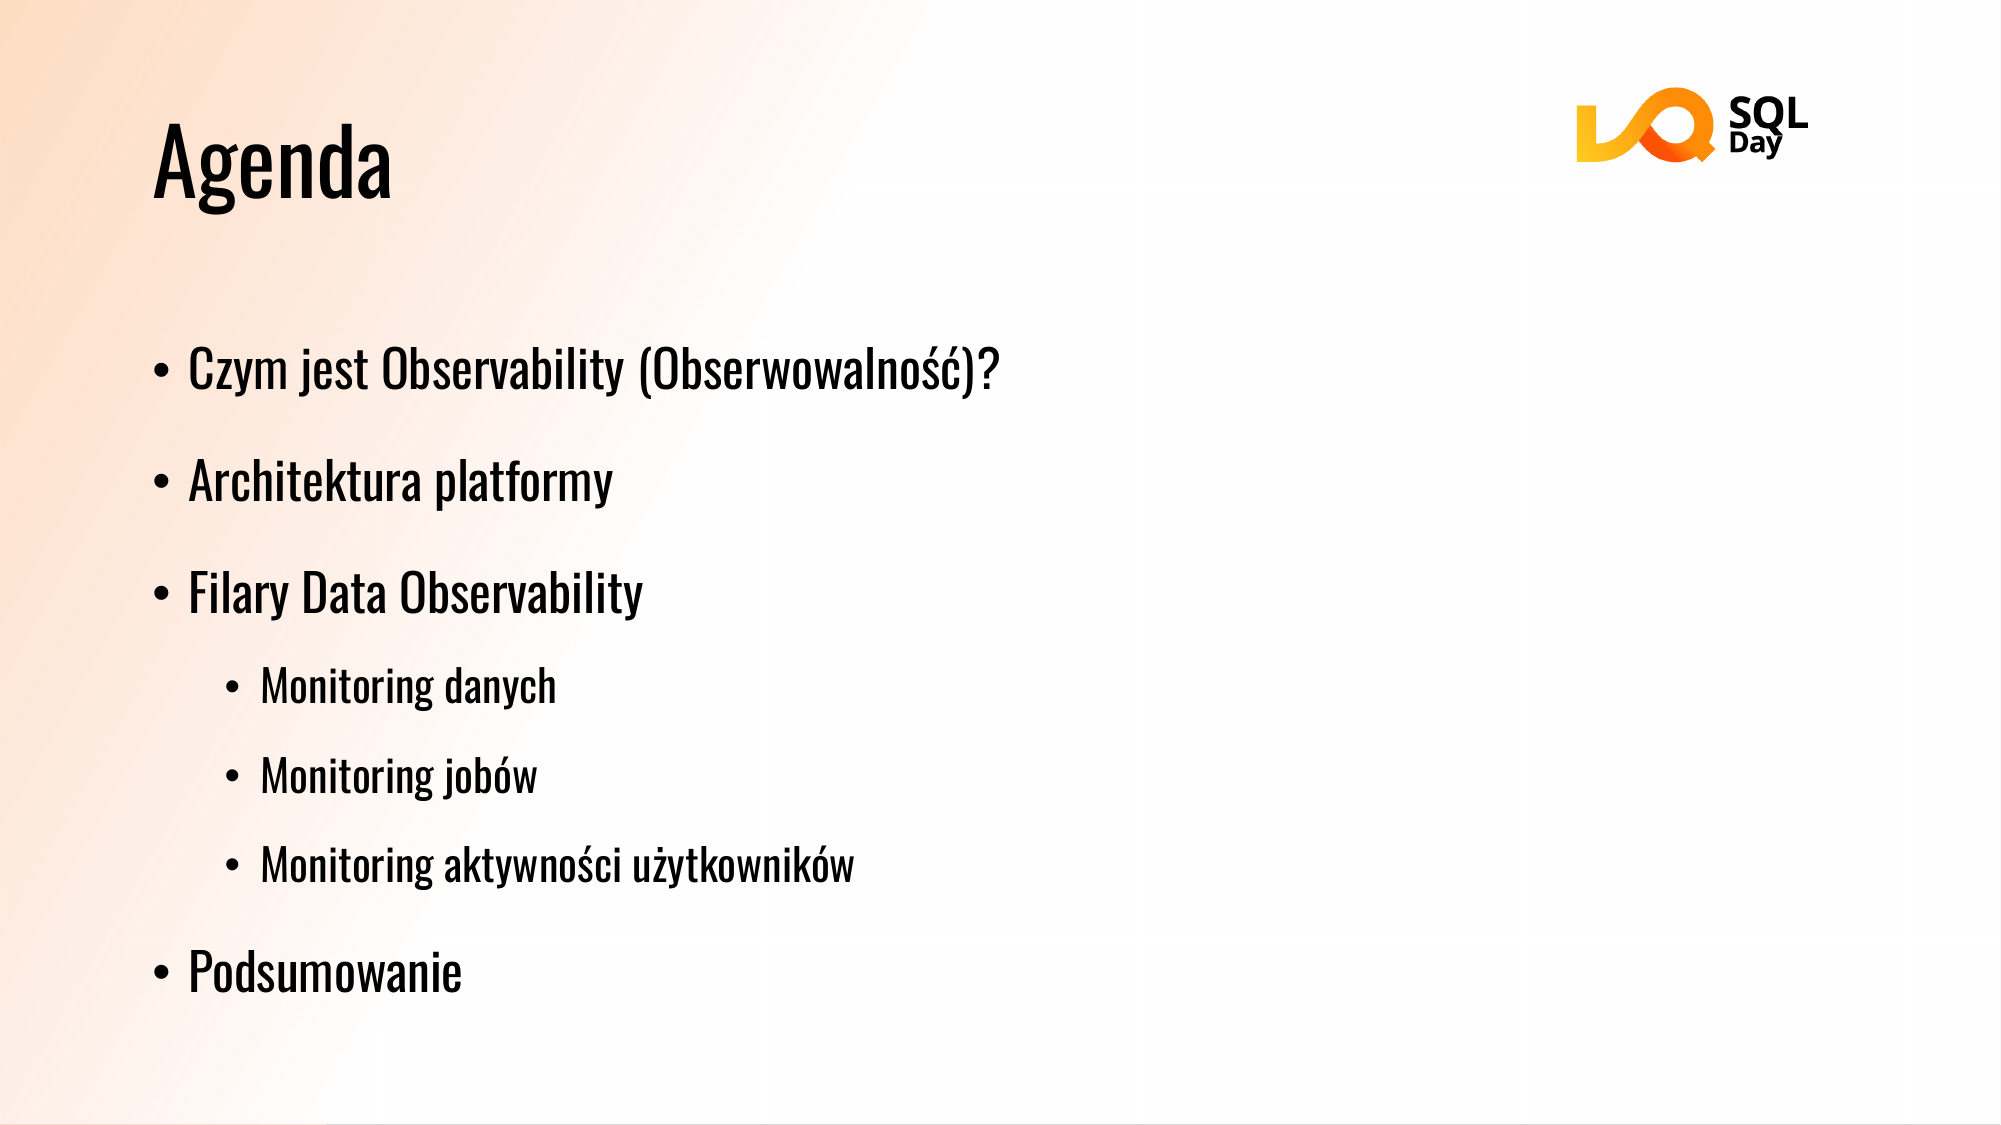

# Agenda
Czym jest Observability (Obserwowalność)?
Architektura platformy
Filary Data Observability
Monitoring danych
Monitoring jobów
Monitoring aktywności użytkowników
Podsumowanie